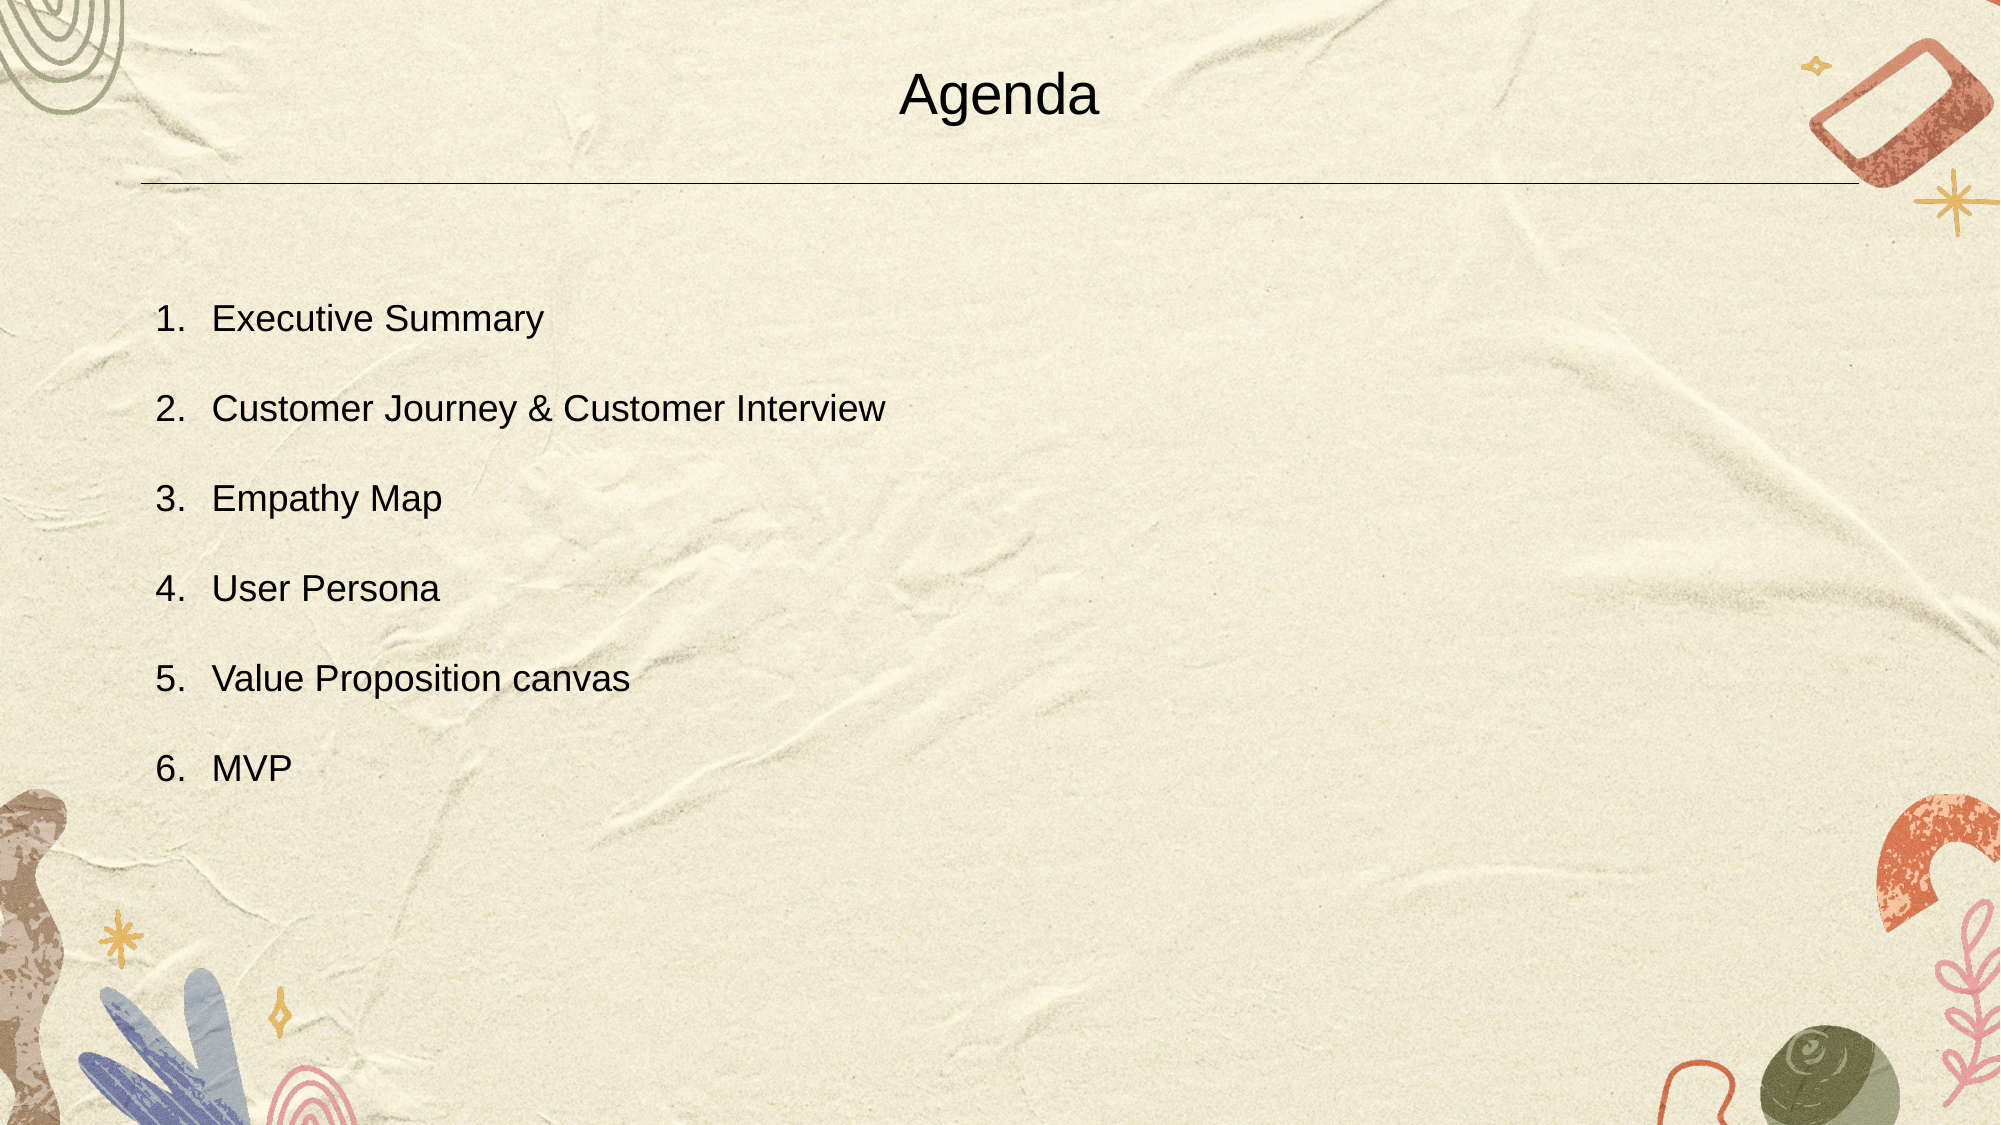

Agenda
Executive Summary
Customer Journey & Customer Interview
Empathy Map
User Persona
Value Proposition canvas
MVP